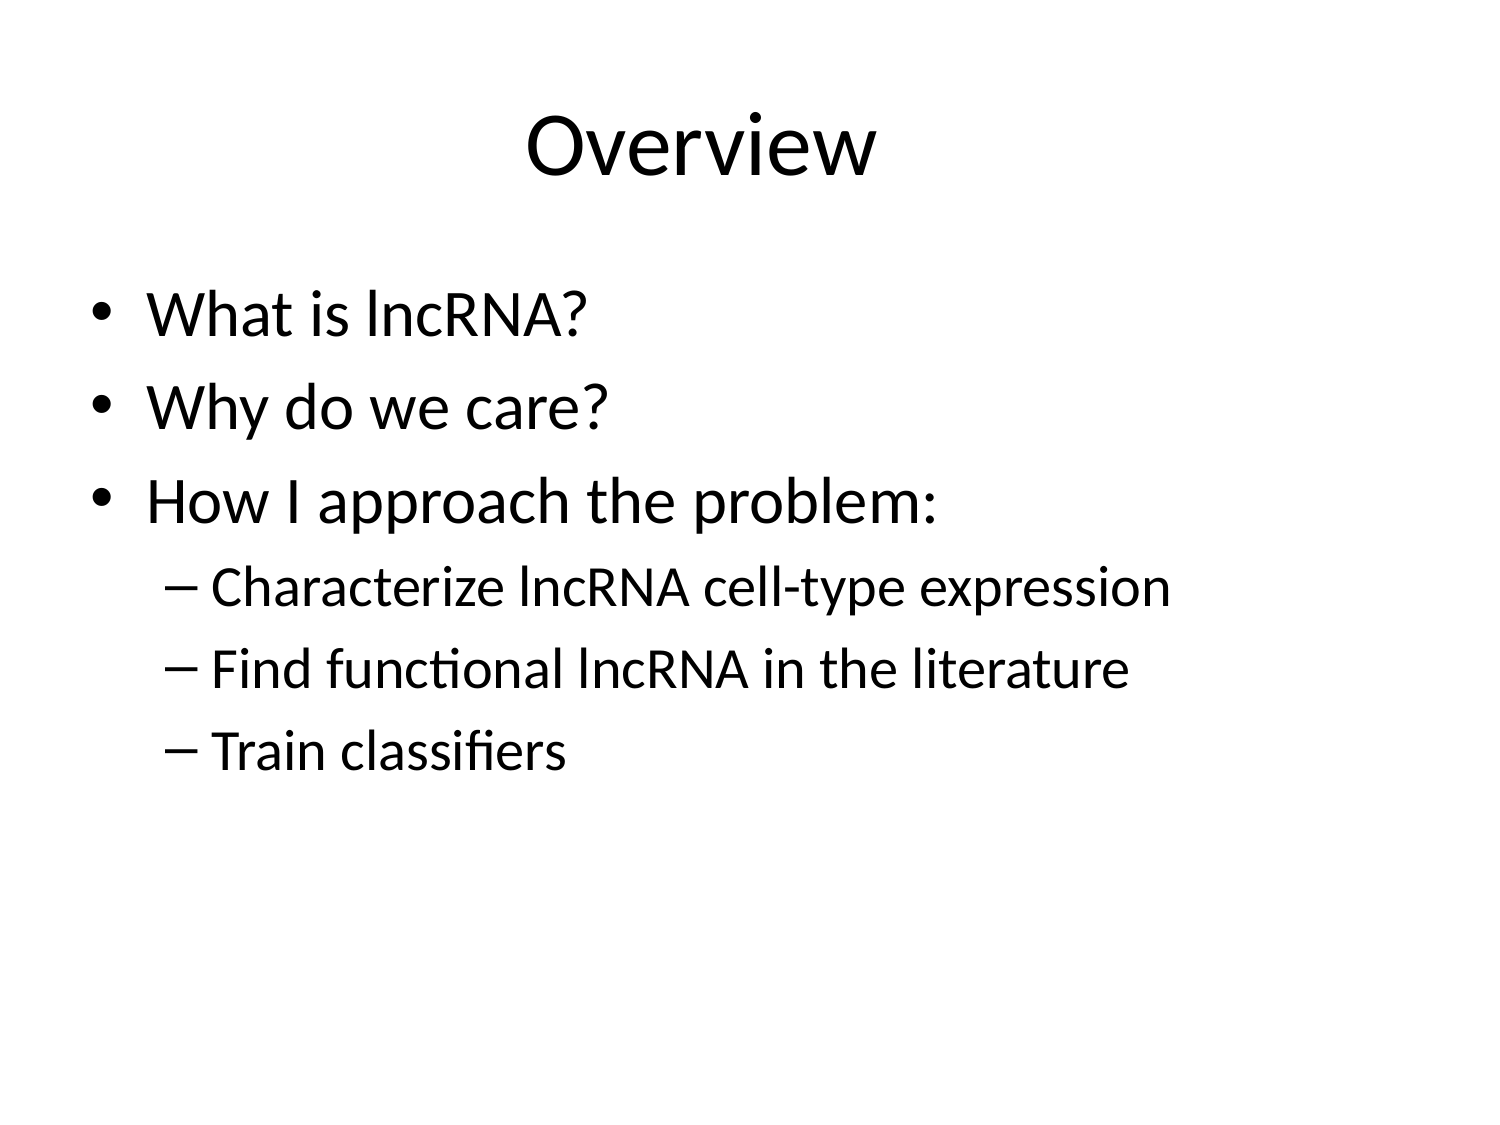

# Overview
What is lncRNA?
Why do we care?
How I approach the problem:
Characterize lncRNA cell-type expression
Find functional lncRNA in the literature
Train classifiers